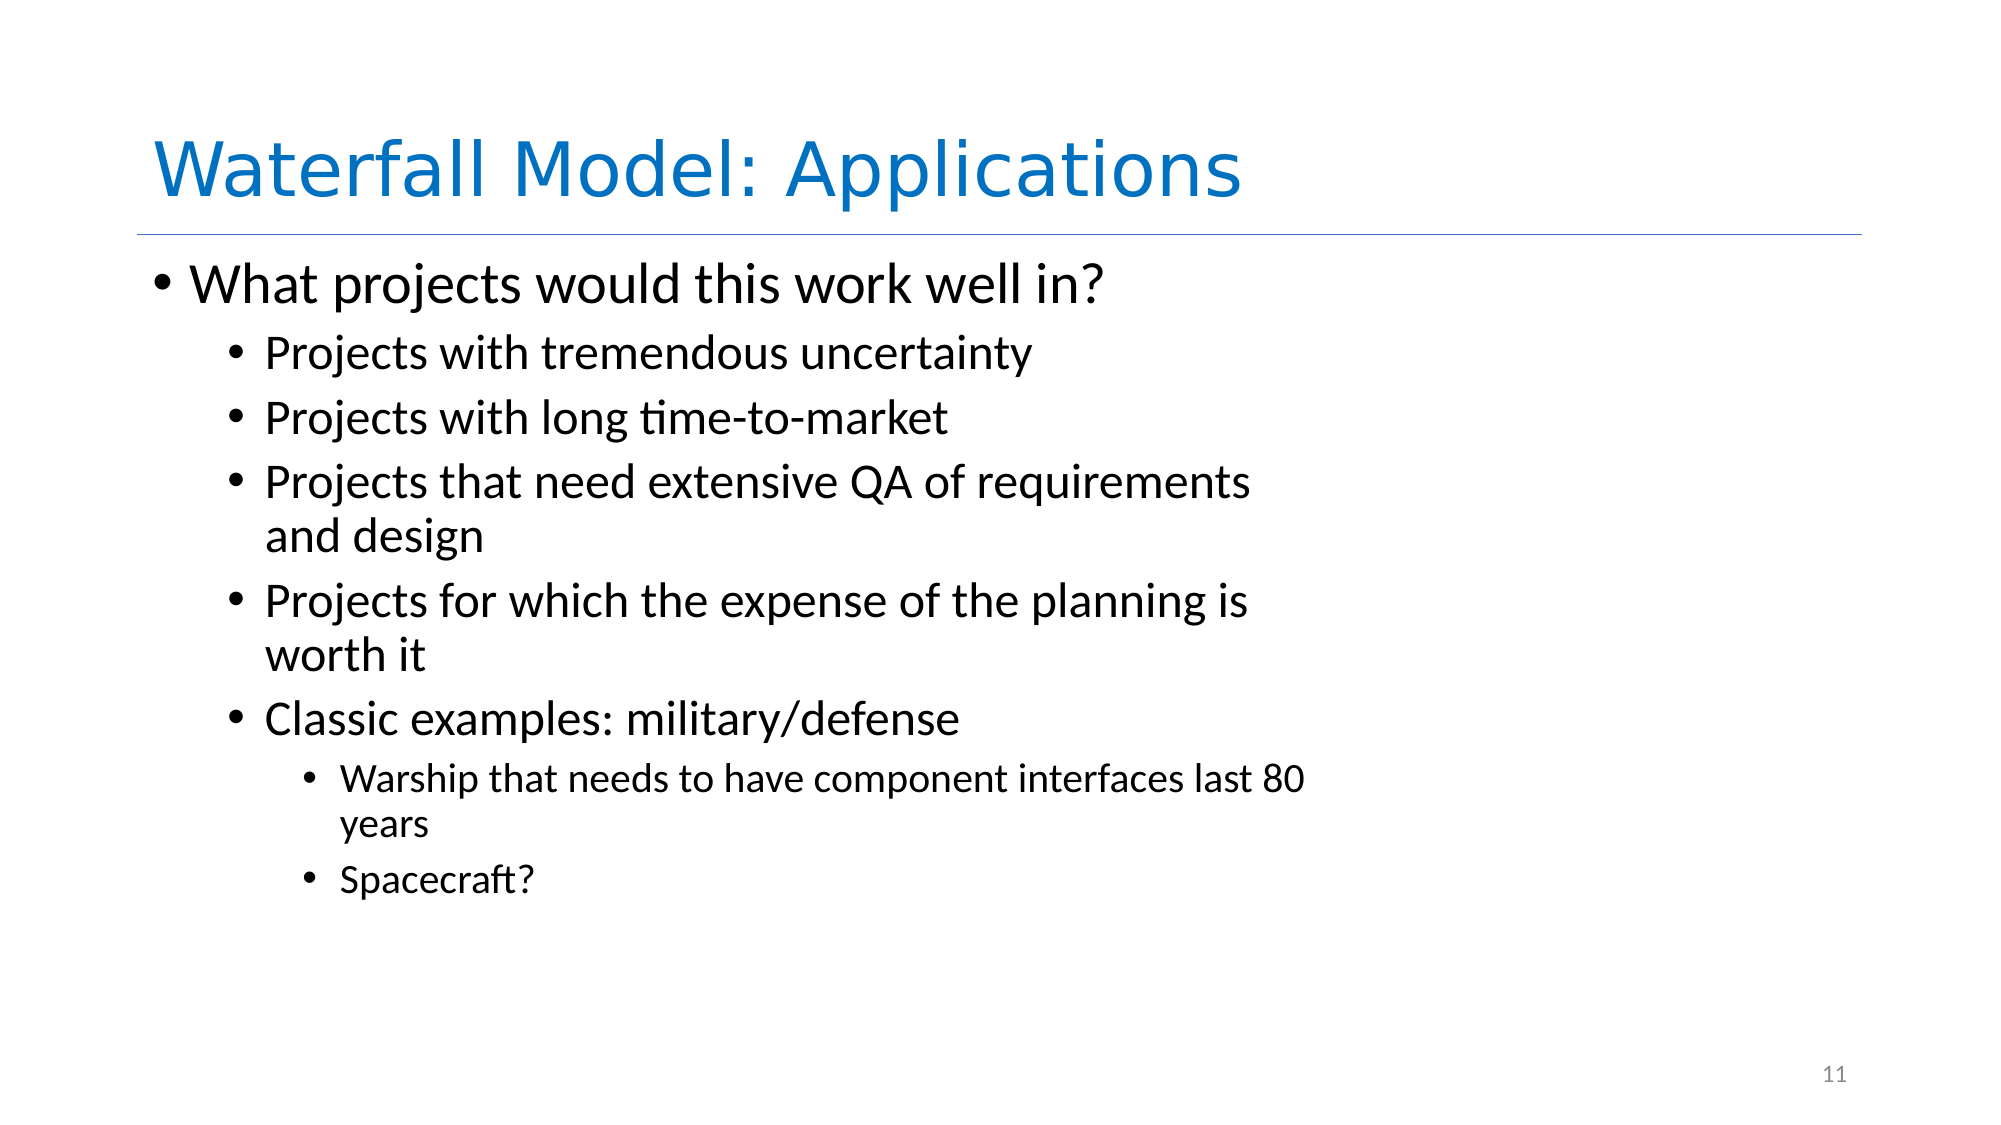

# Waterfall Model: Applications
What projects would this work well in?
Projects with tremendous uncertainty
Projects with long time-to-market
Projects that need extensive QA of requirements and design
Projects for which the expense of the planning is worth it
Classic examples: military/defense
Warship that needs to have component interfaces last 80 years
Spacecraft?
11